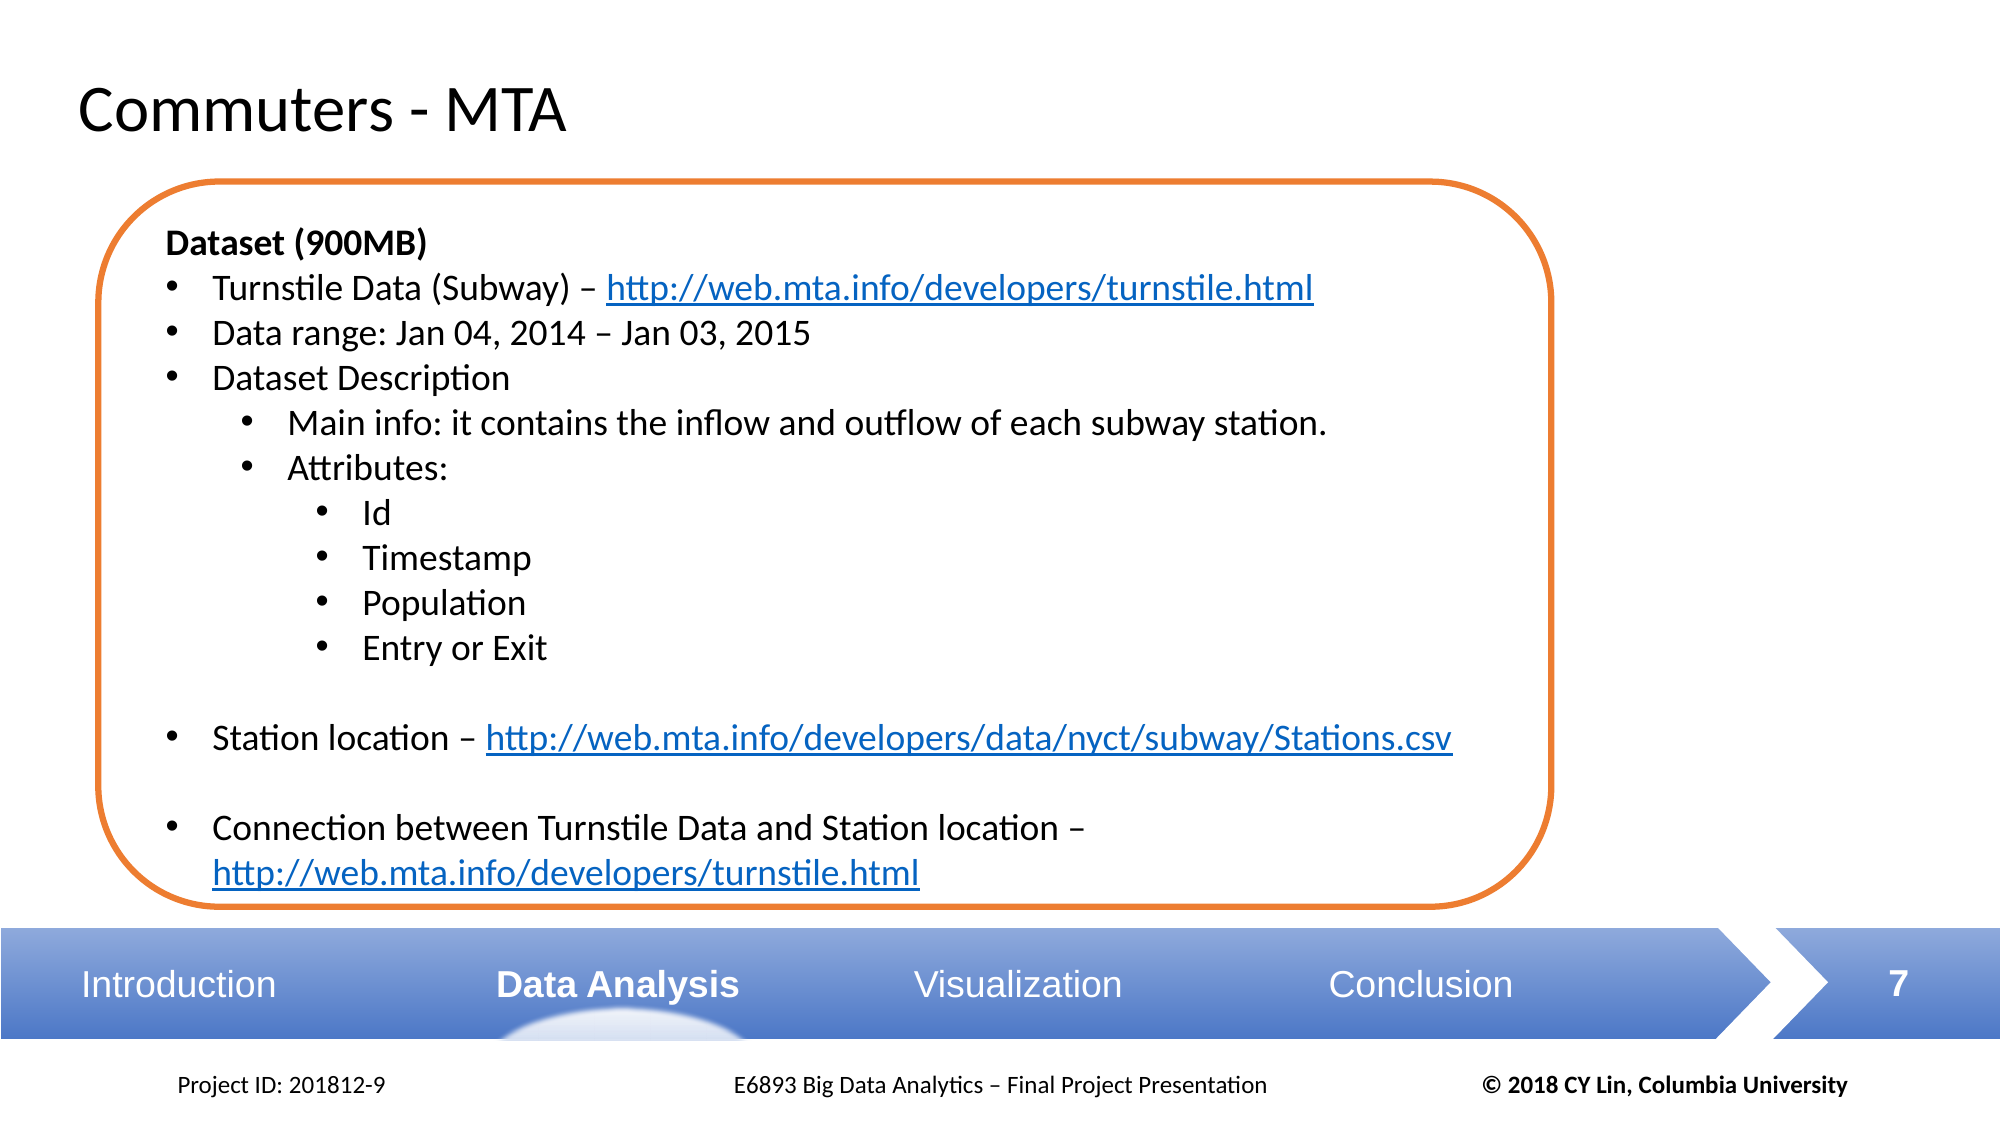

# Commuters - MTA

Dataset (900MB)
Turnstile Data (Subway) – http://web.mta.info/developers/turnstile.html
Data range: Jan 04, 2014 – Jan 03, 2015
Dataset Description
Main info: it contains the inflow and outflow of each subway station.
Attributes:
Id
Timestamp
Population
Entry or Exit

Station location – http://web.mta.info/developers/data/nyct/subway/Stations.csv

Connection between Turnstile Data and Station location –http://web.mta.info/developers/turnstile.html